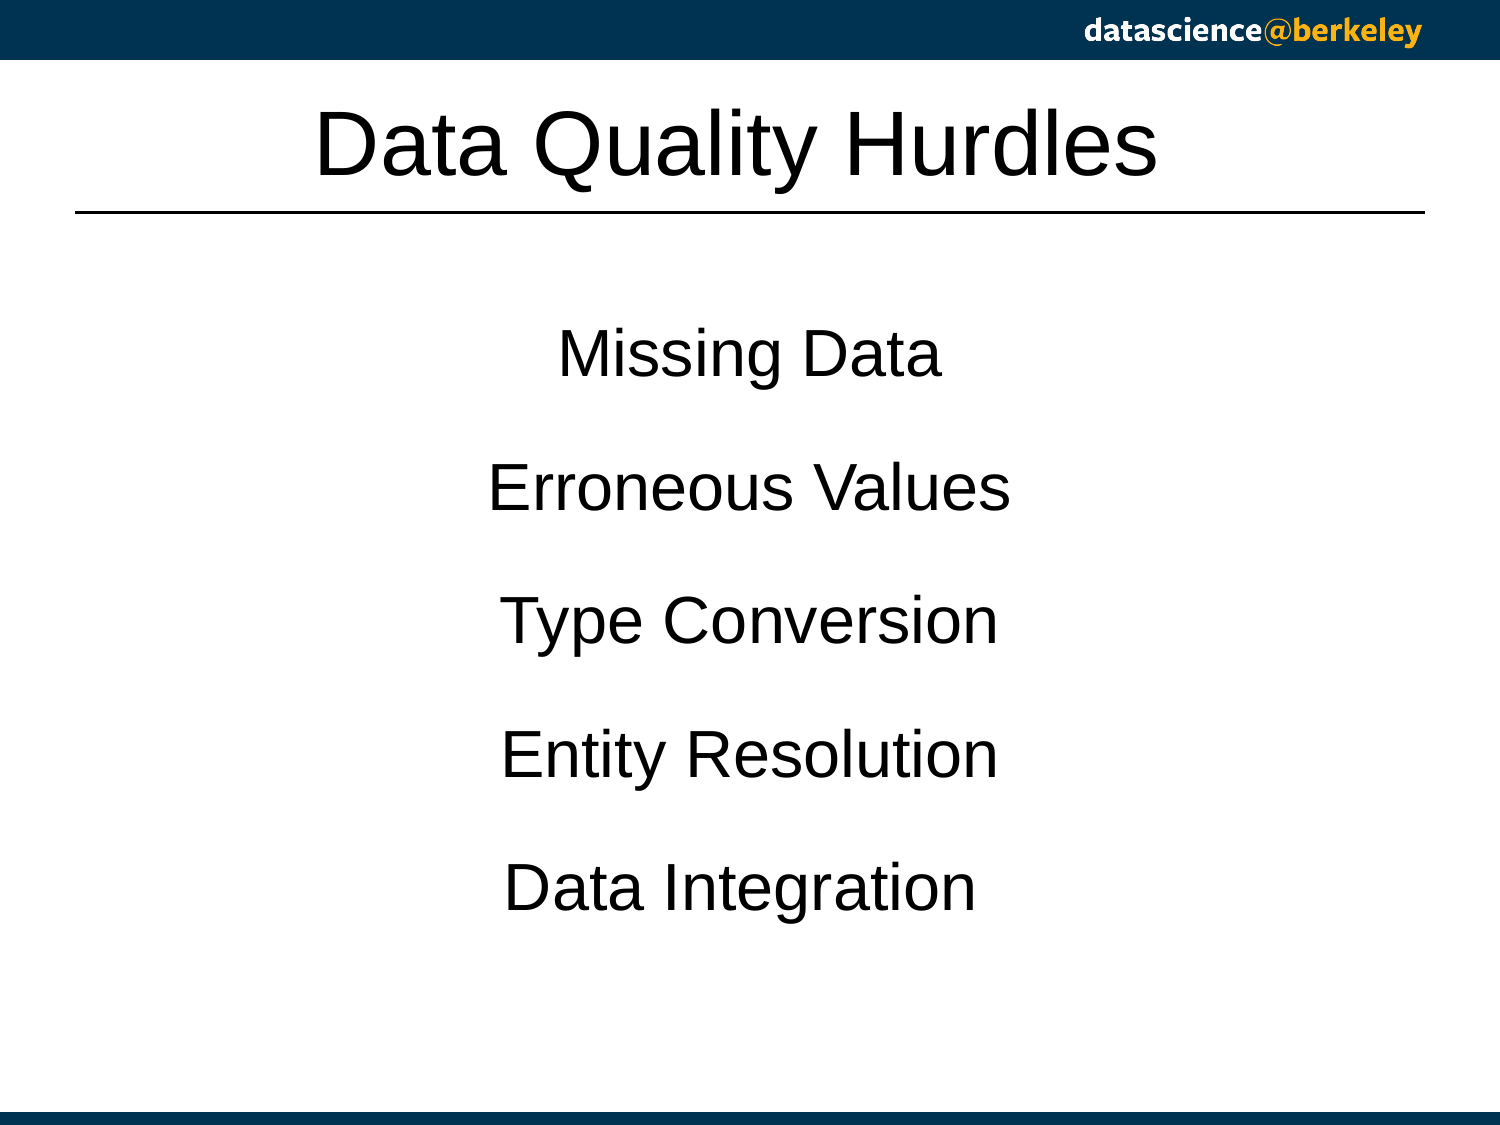

# Data Quality Hurdles
Missing Data
Erroneous Values
Type Conversion
Entity Resolution
Data Integration